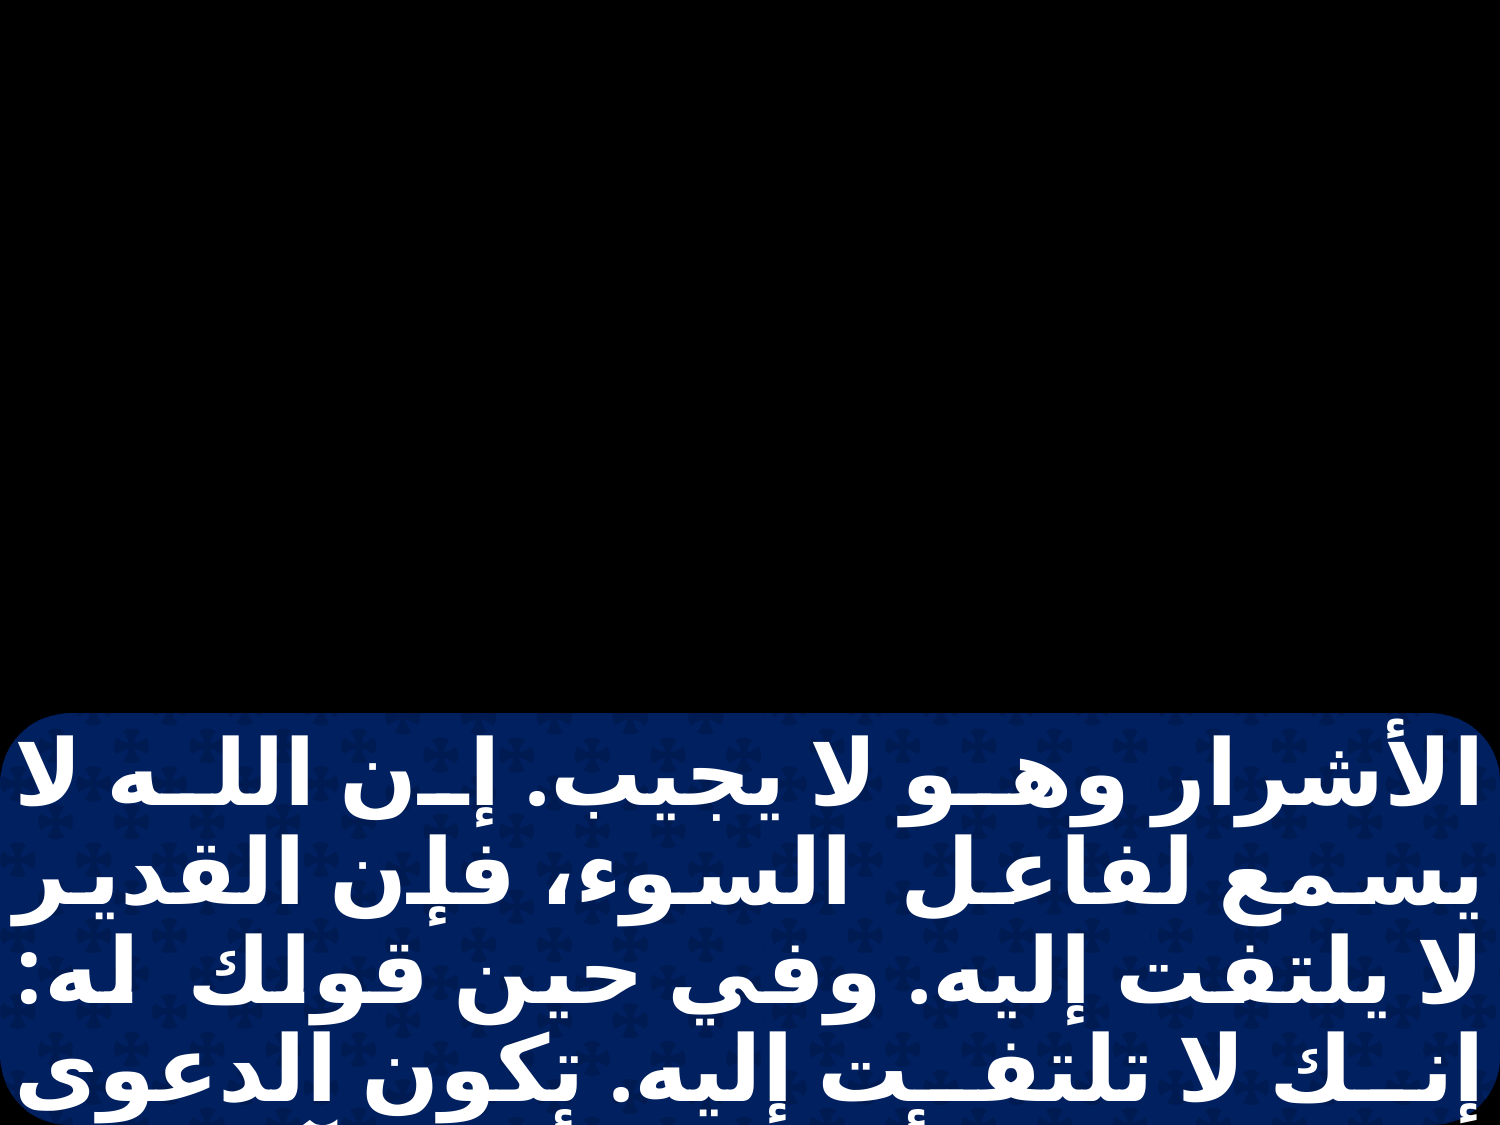

الأشرار وهو لا يجيب. إن الله لا يسمع لفاعل  السوء، فإن القدير لا يلتفت إليه. وفي حين قولك  له: إنك لا تلتفت إليه. تكون الدعوى بين يديه،  فأنتظره. أما الآن فإذ لم يفتقد بغضبه، ولم يشدد